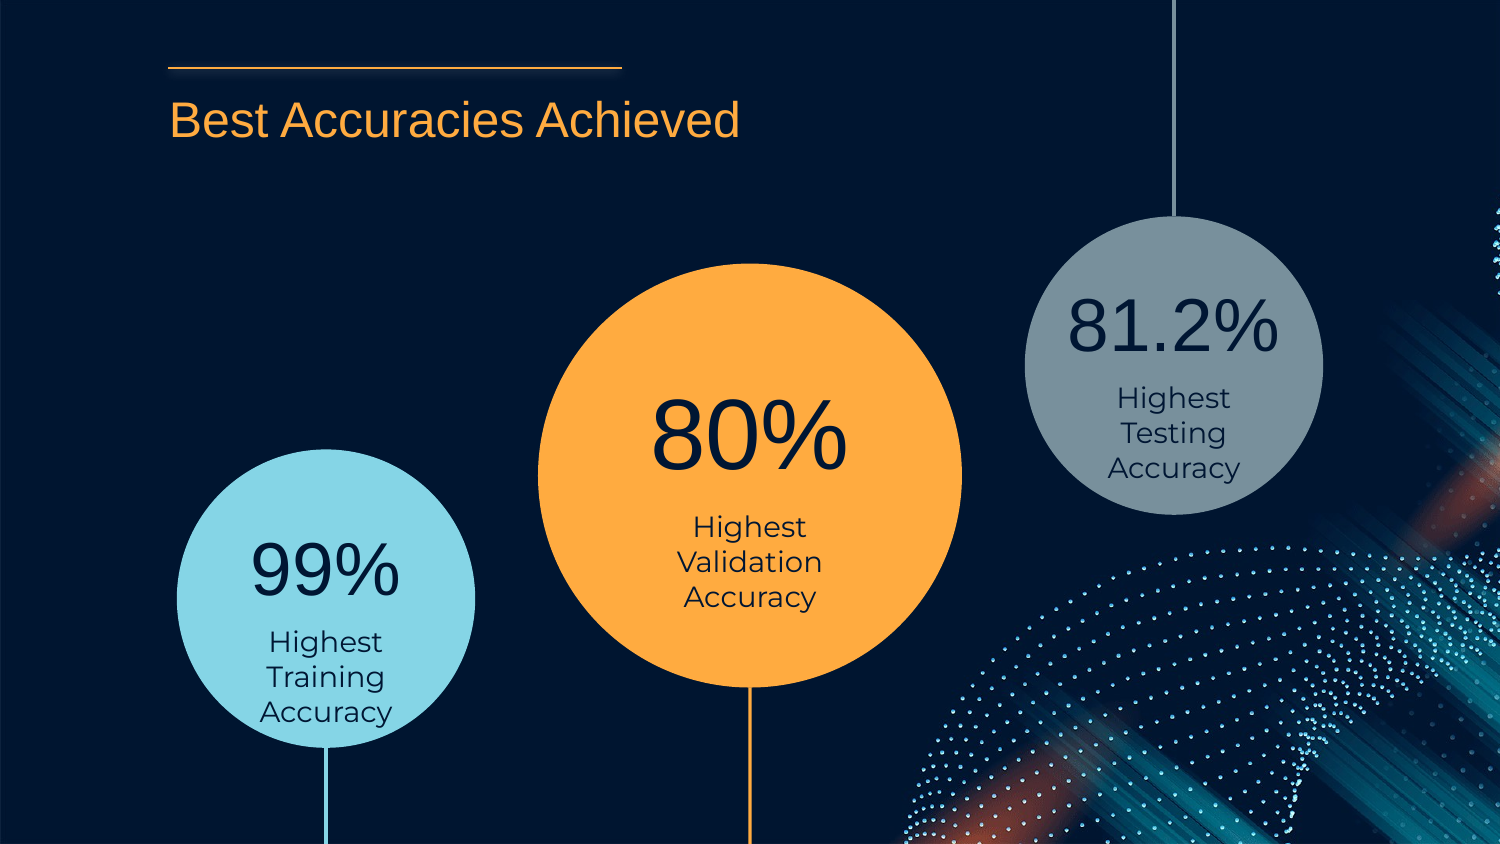

# Best Accuracies Achieved

81.2%

80%
Highest Testing Accuracy

Highest Validation Accuracy
99%
Highest Training Accuracy